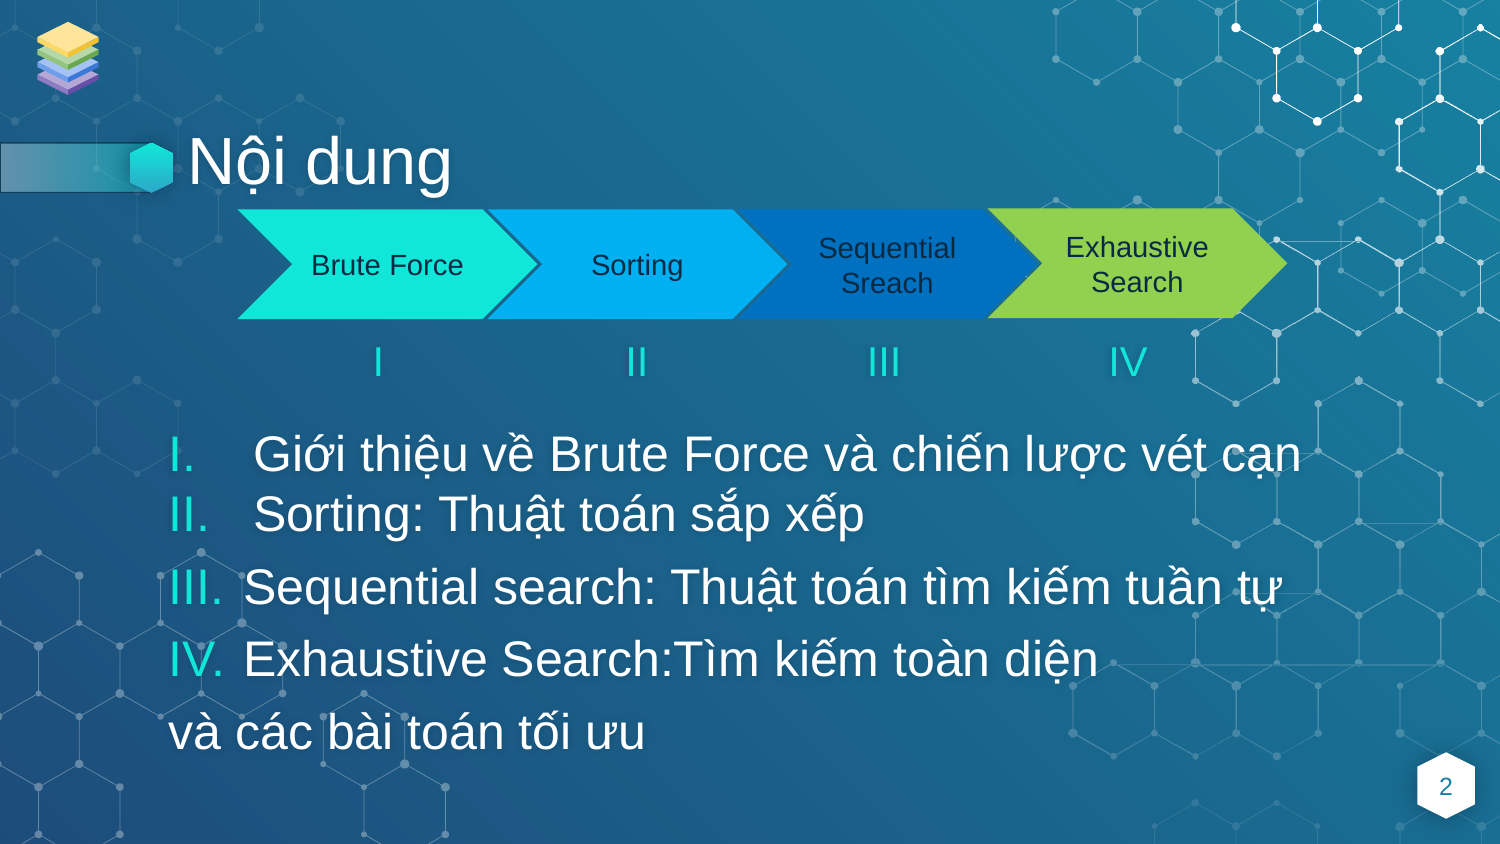

# Nội dung
Exhaustive Search
Sequential
Sreach
Brute Force
Sorting
               I                     II                   III                  IV
Giới thiệu về Brute Force và chiến lược vét cạn
Sorting: Thuật toán sắp xếp
Sequential search: Thuật toán tìm kiếm tuần tự
Exhaustive Search:Tìm kiếm toàn diện
và các bài toán tối ưu
2